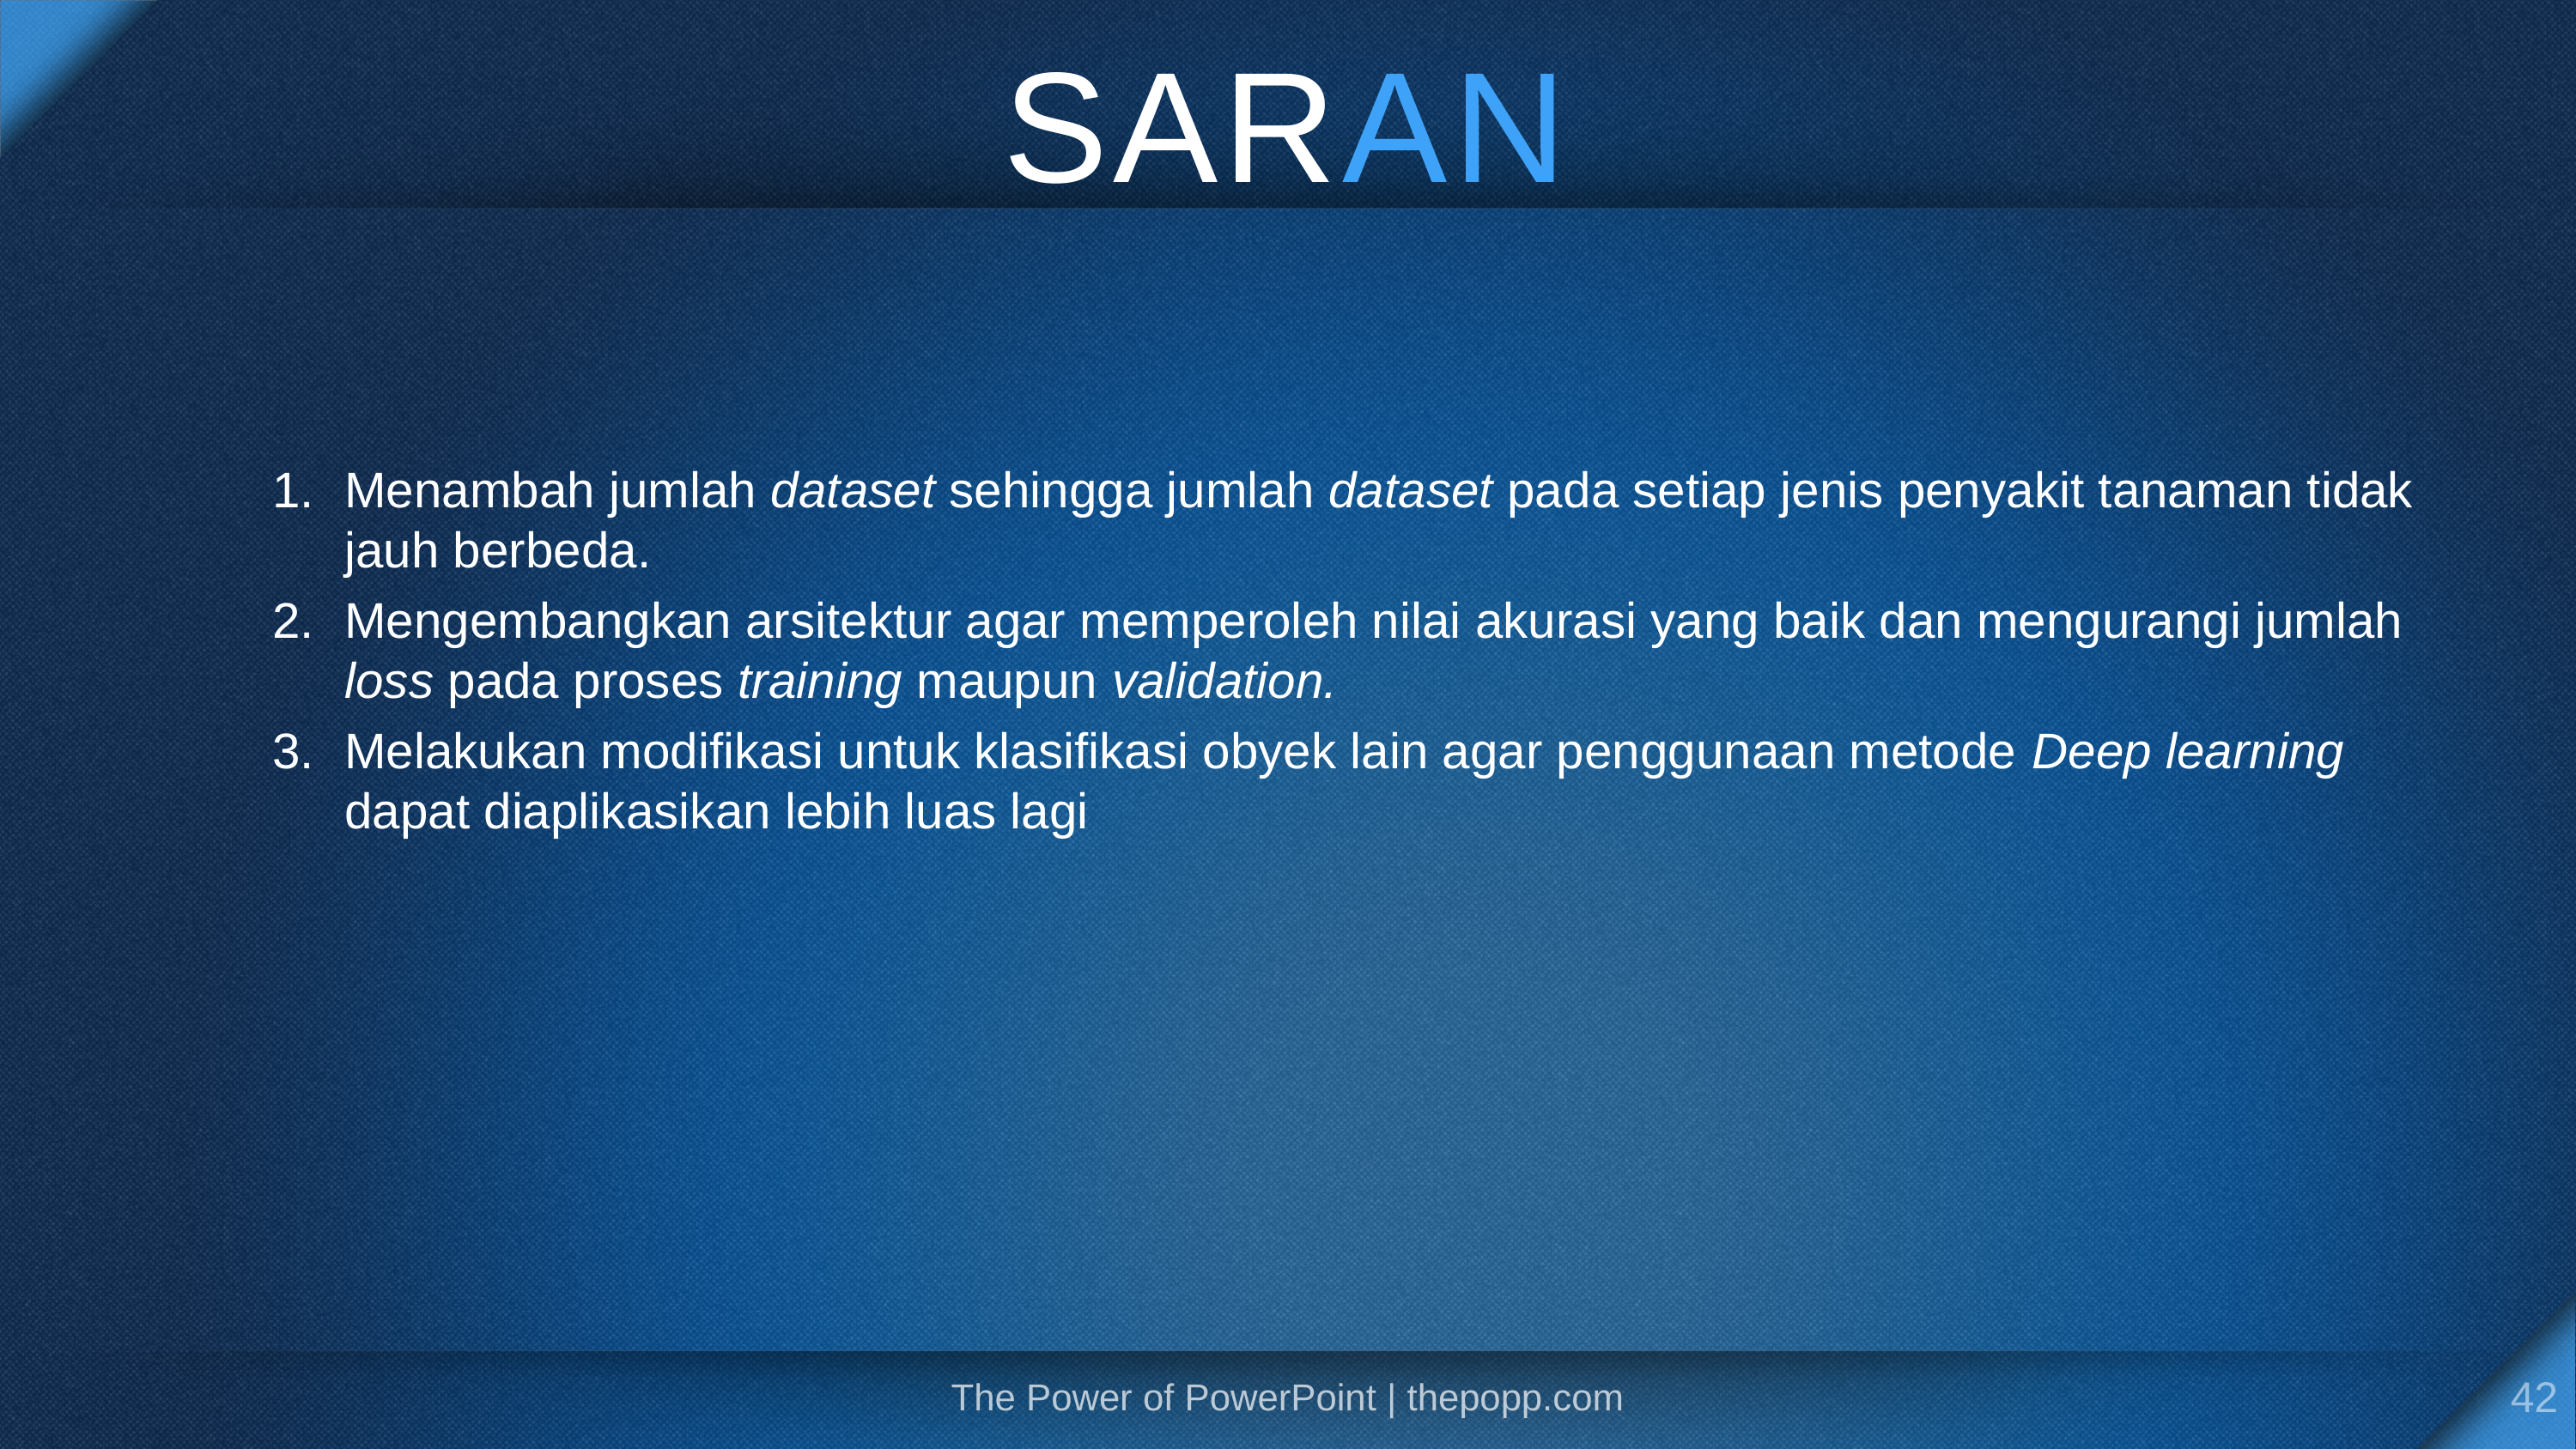

# SARAN

Menambah jumlah dataset sehingga jumlah dataset pada setiap jenis penyakit tanaman tidak jauh berbeda.
Mengembangkan arsitektur agar memperoleh nilai akurasi yang baik dan mengurangi jumlah loss pada proses training maupun validation.
Melakukan modifikasi untuk klasifikasi obyek lain agar penggunaan metode Deep learning dapat diaplikasikan lebih luas lagi
42
The Power of PowerPoint | thepopp.com